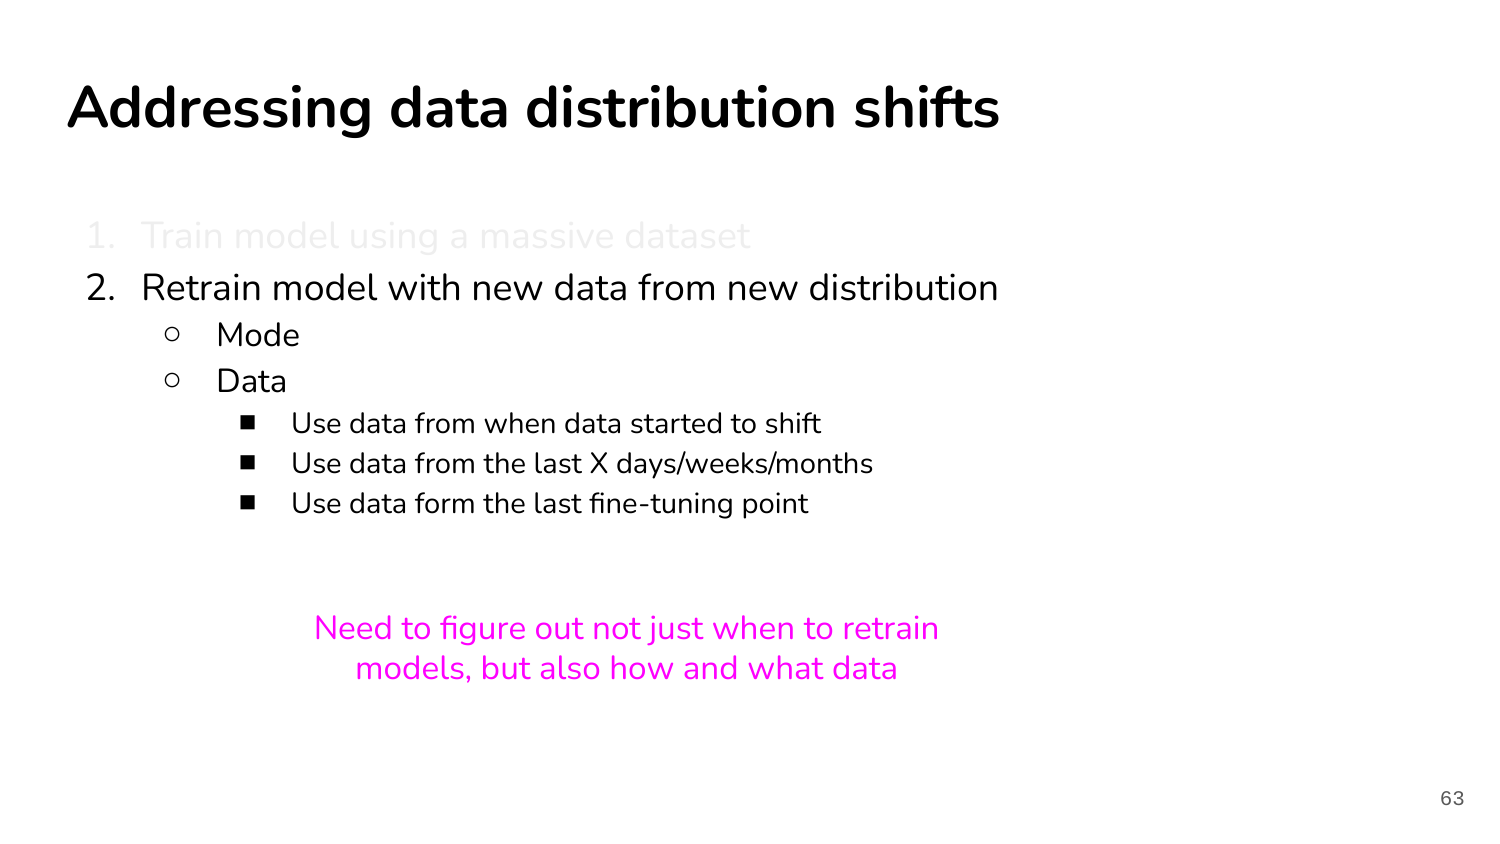

# Addressing data distribution shifts
Train model using a massive dataset
Retrain model with new data from new distribution
Mode
Data
Use data from when data started to shift
Use data from the last X days/weeks/months
Use data form the last fine-tuning point

Need to figure out not just when to retrain models, but also how and what data
63